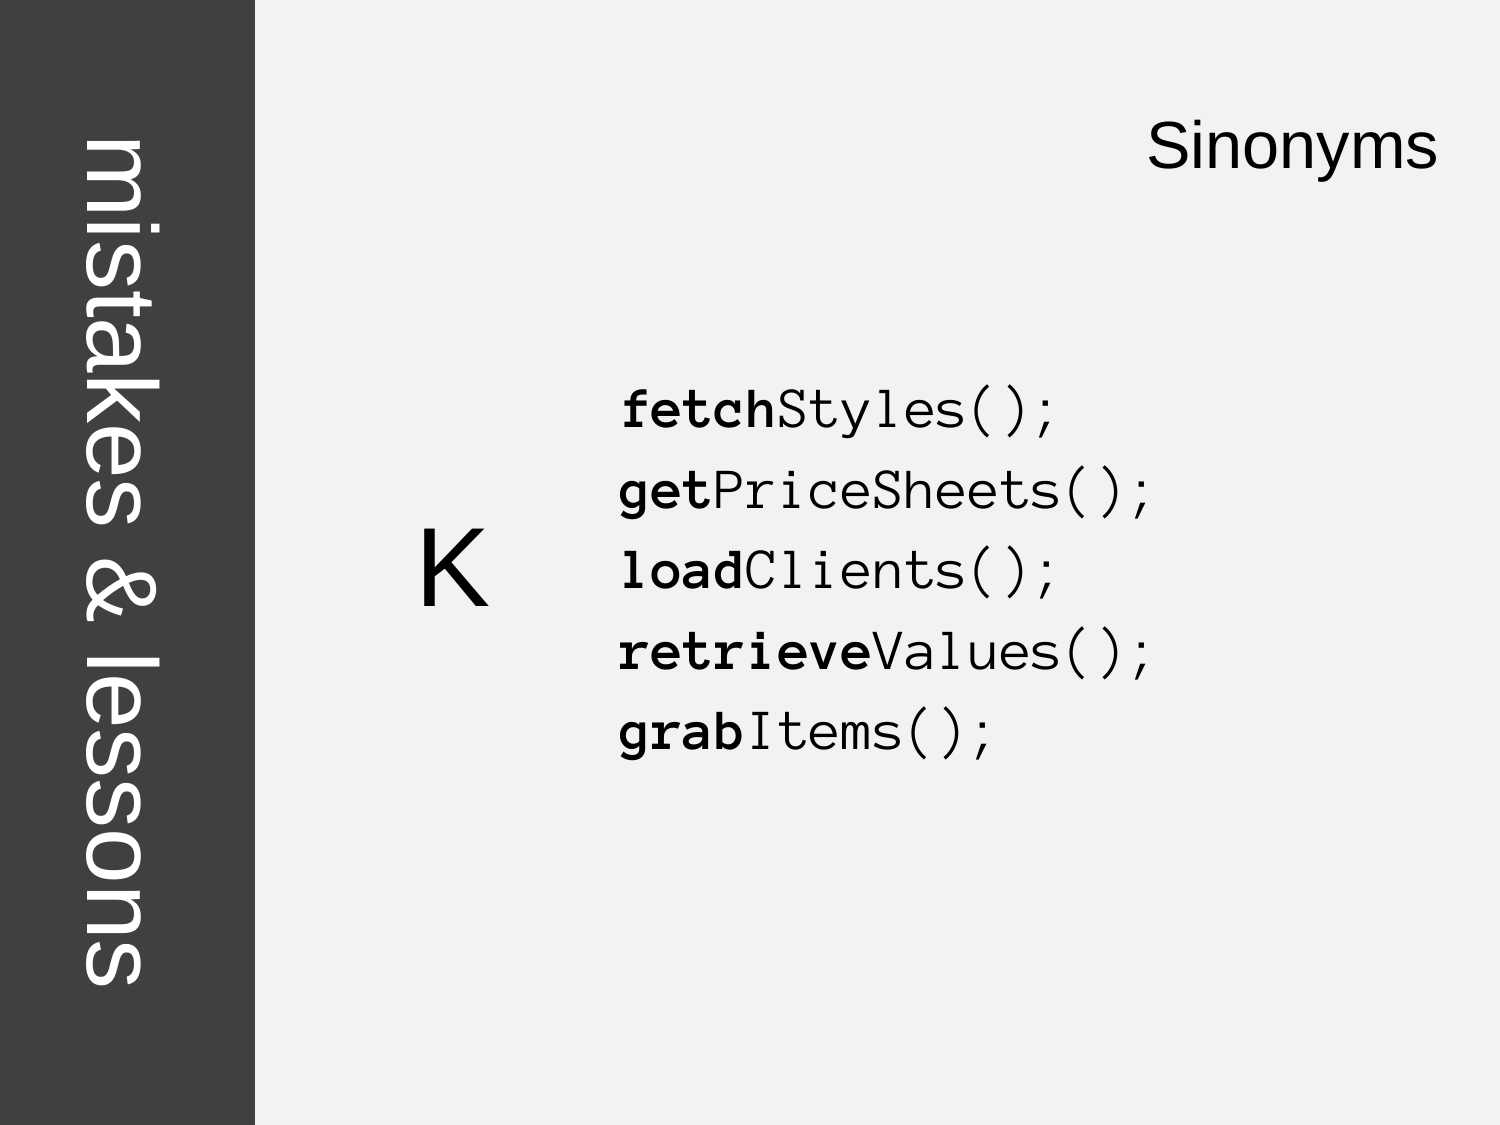

Sinonyms
fetchStyles();
getPriceSheets();
loadClients();
retrieveValues();
grabItems();
K